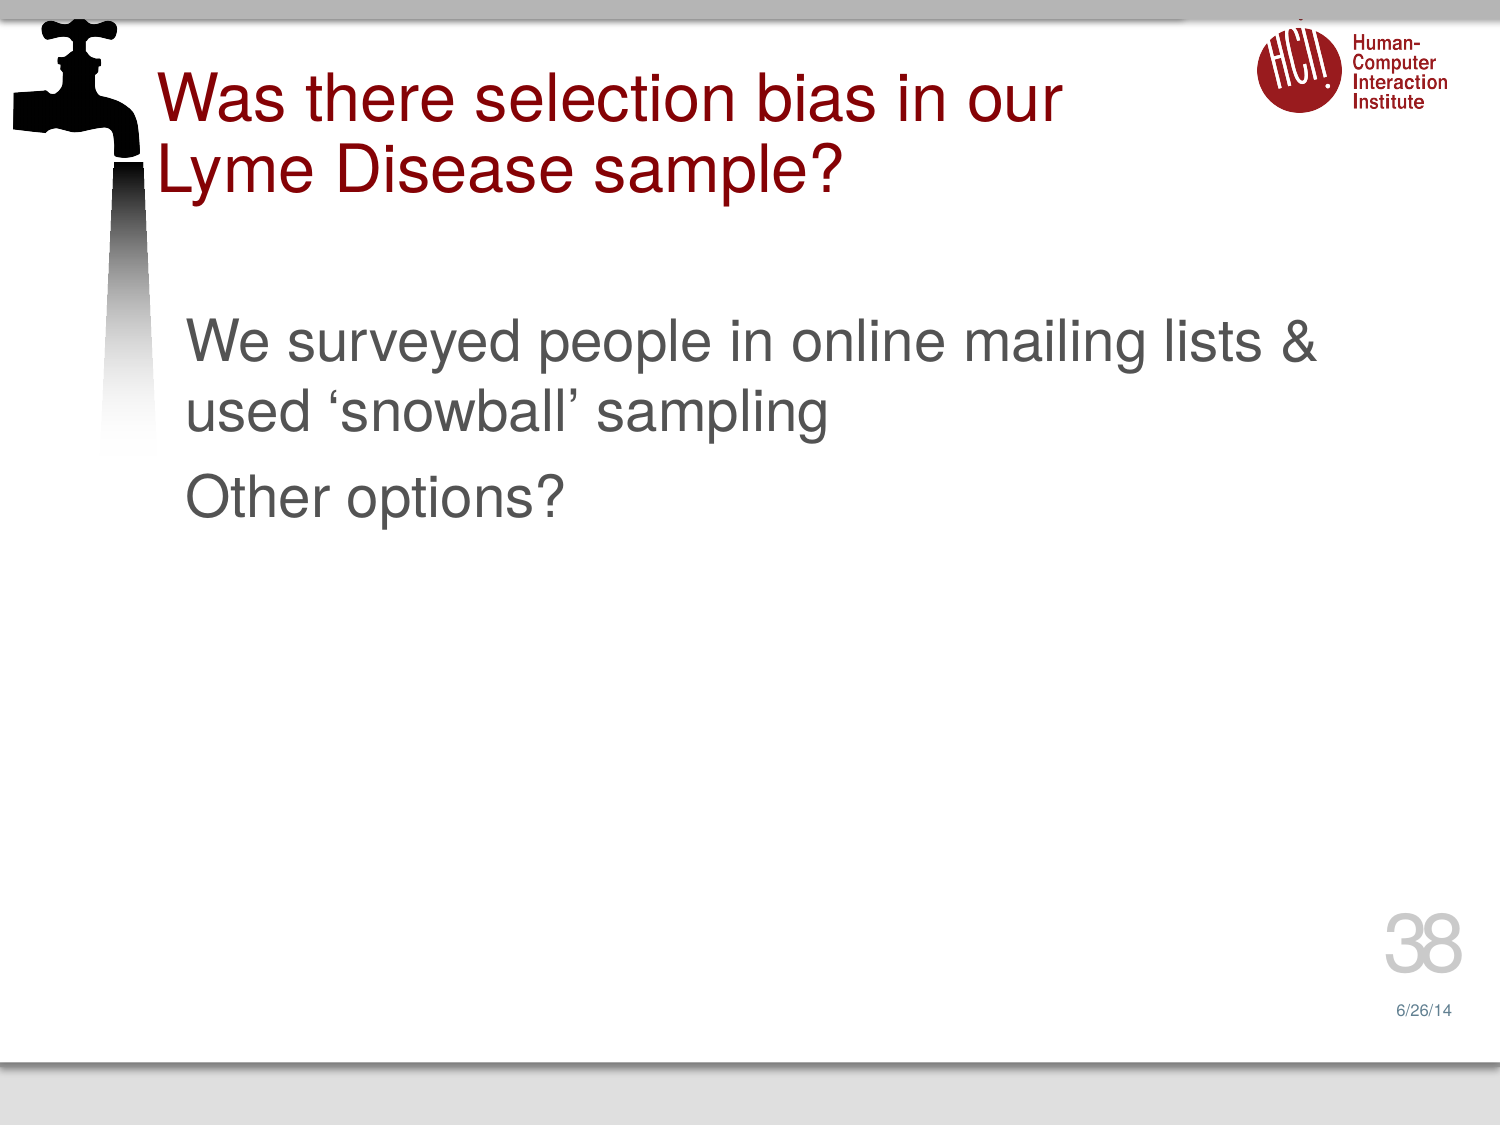

# Was there selection bias in our Lyme Disease sample?
We surveyed people in online mailing lists & used ‘snowball’ sampling
Other options?

38
6/26/14